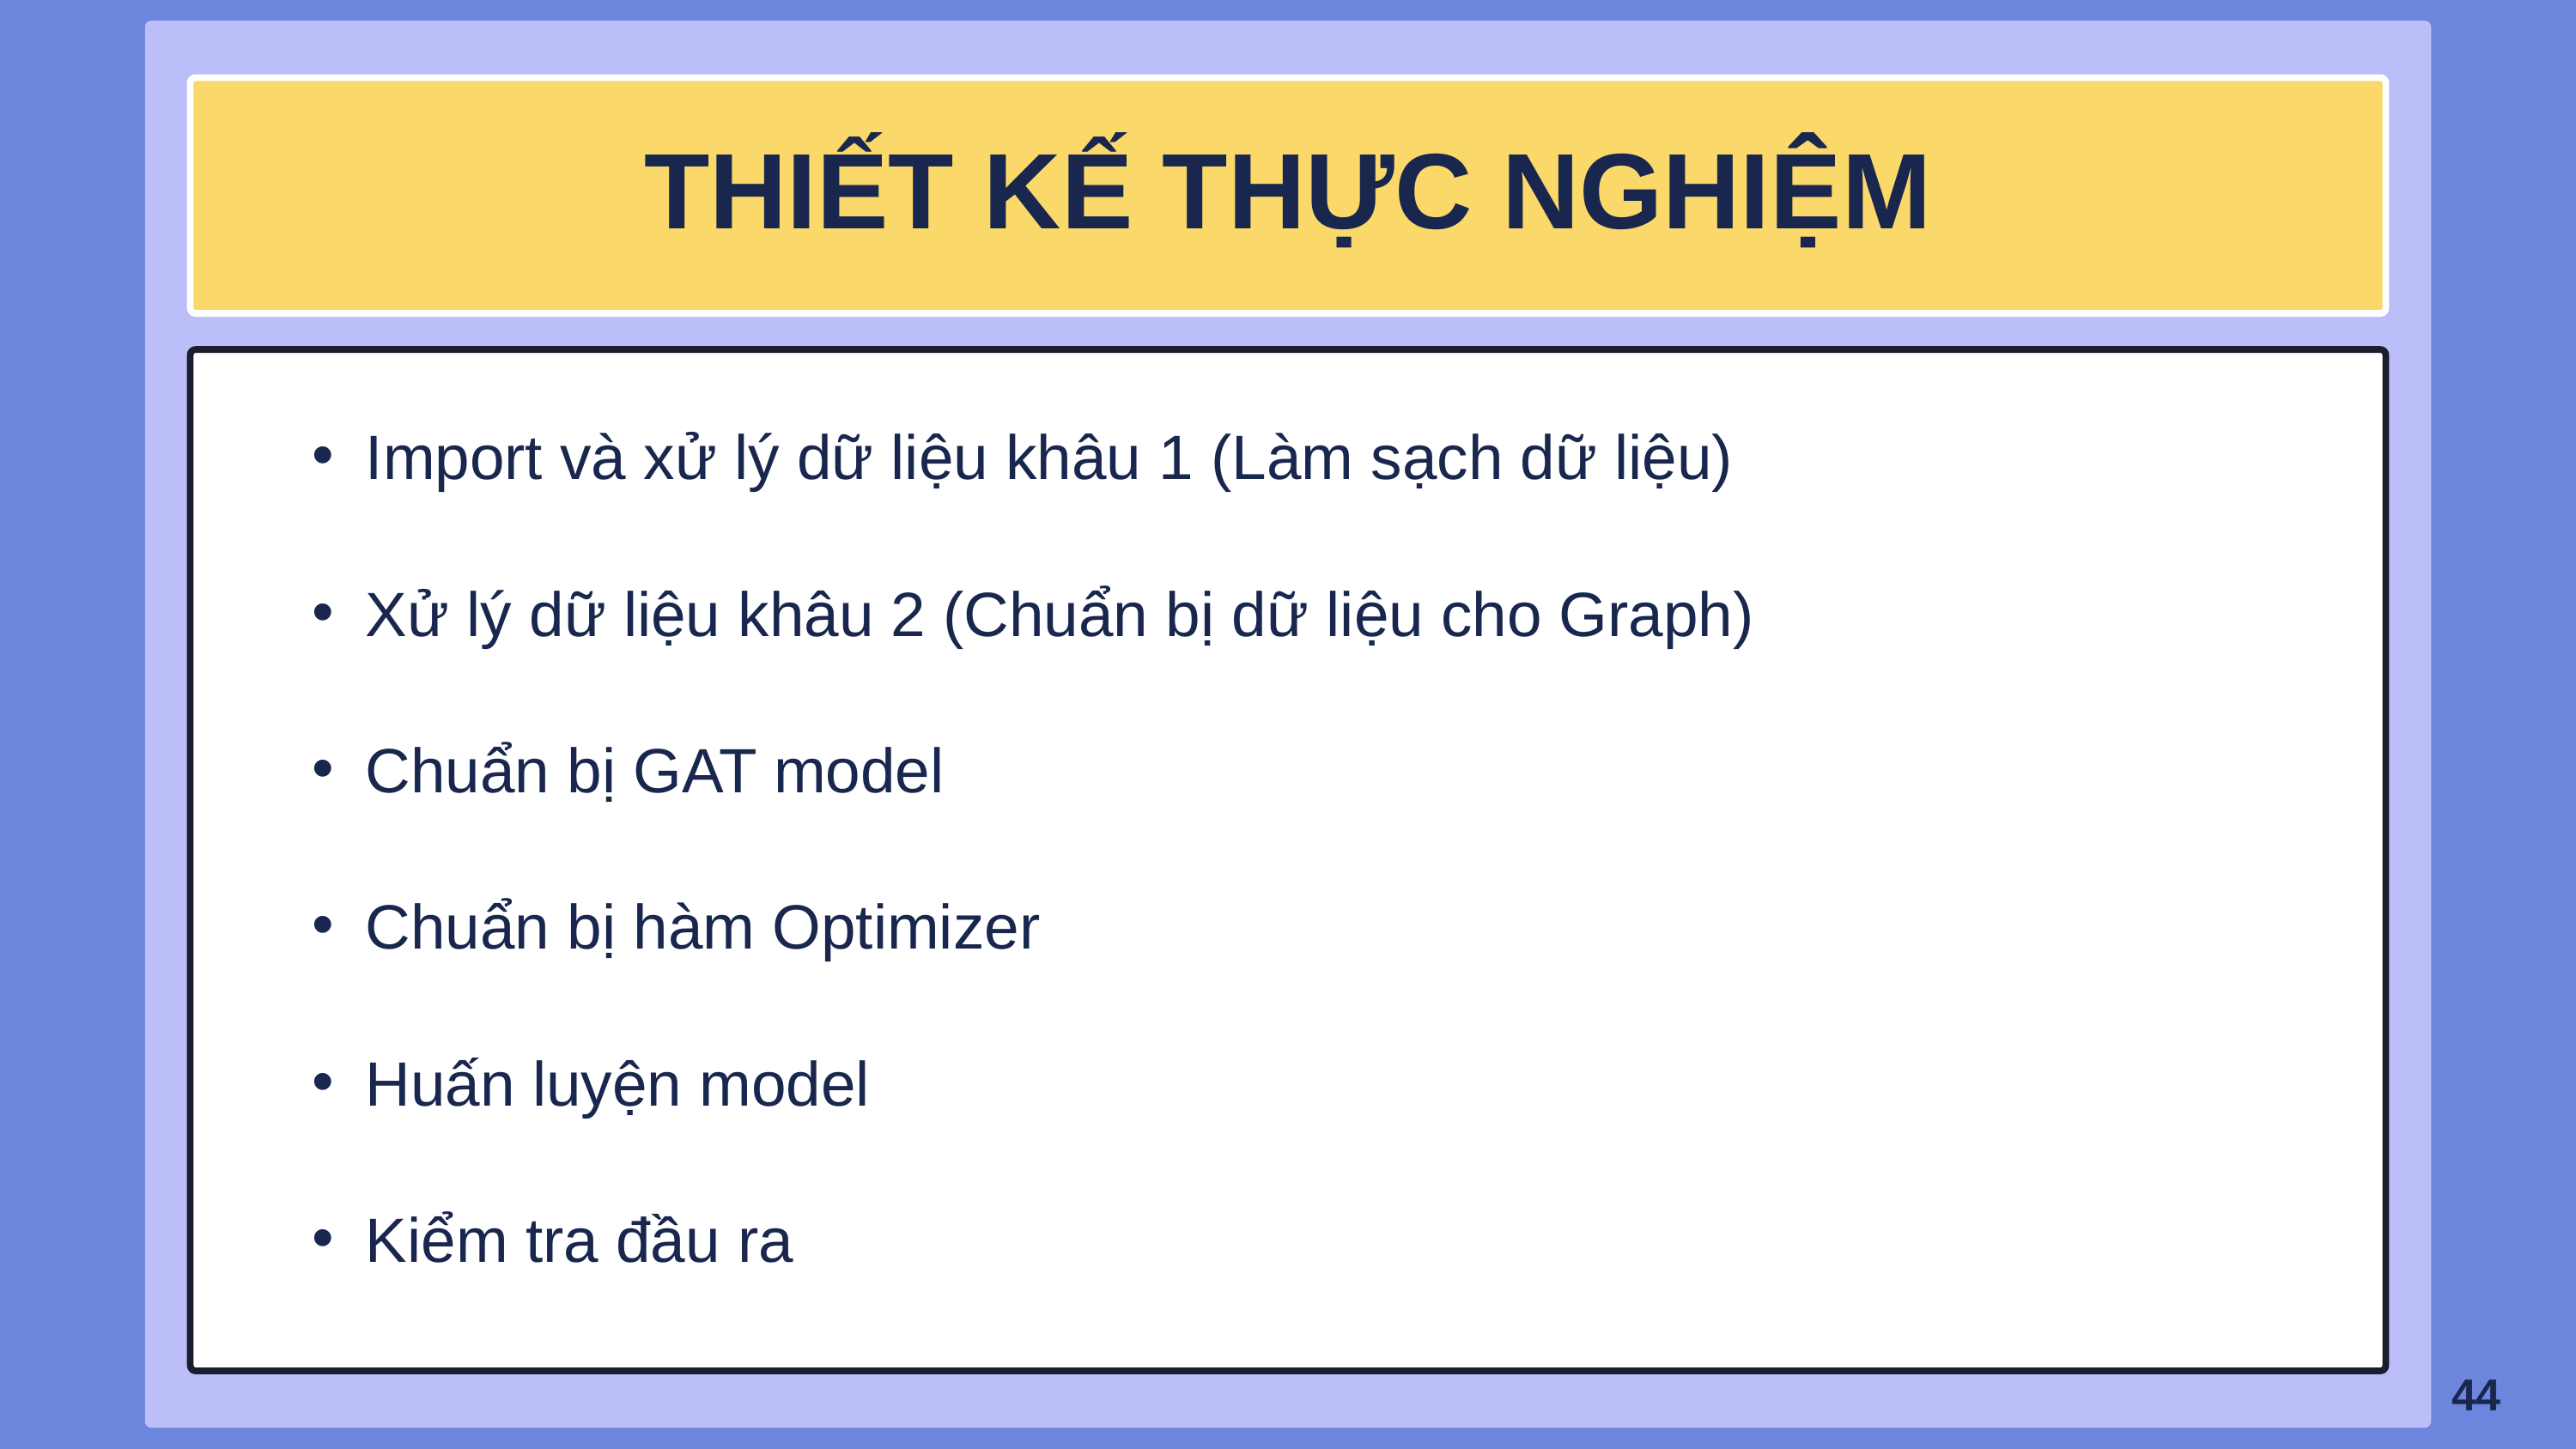

THIẾT KẾ THỰC NGHIỆM
Import và xử lý dữ liệu khâu 1 (Làm sạch dữ liệu)
Xử lý dữ liệu khâu 2 (Chuẩn bị dữ liệu cho Graph)
Chuẩn bị GAT model
Chuẩn bị hàm Optimizer
Huấn luyện model
Kiểm tra đầu ra
44